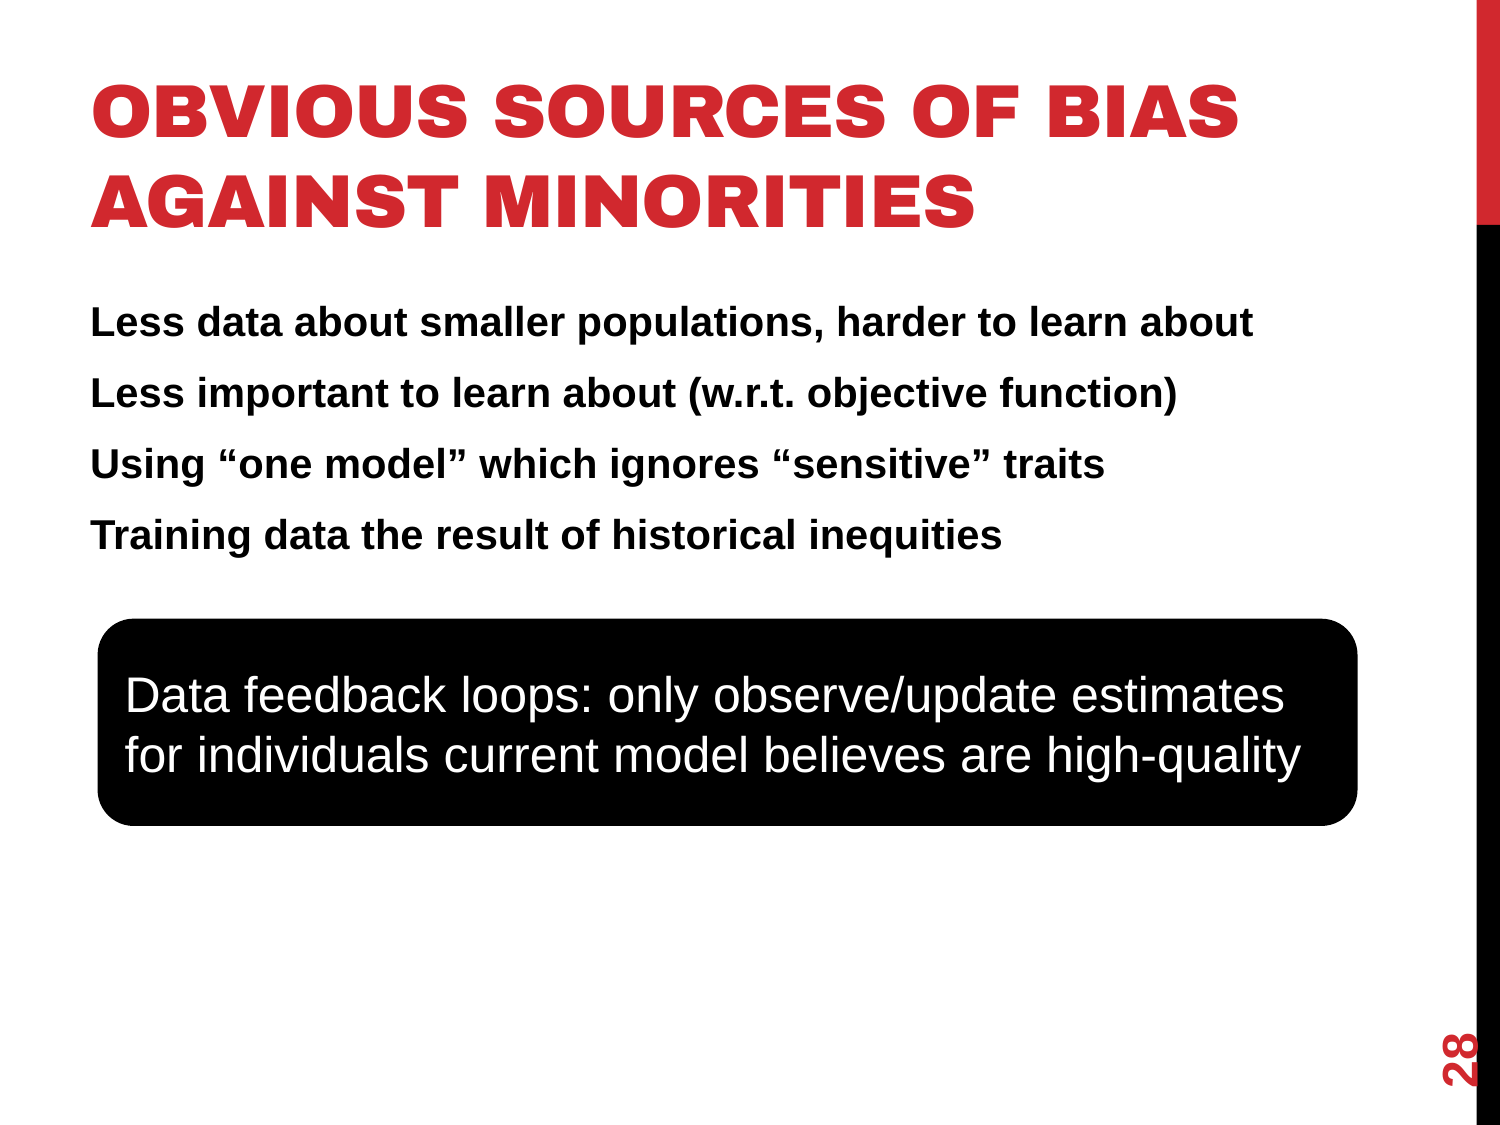

# Obvious sources of bias against minorities
Less data about smaller populations, harder to learn about
Less important to learn about (w.r.t. objective function)
Using “one model” which ignores “sensitive” traits
Training data the result of historical inequities

Data feedback loops: only observe/update estimates for individuals current model believes are high-quality
28